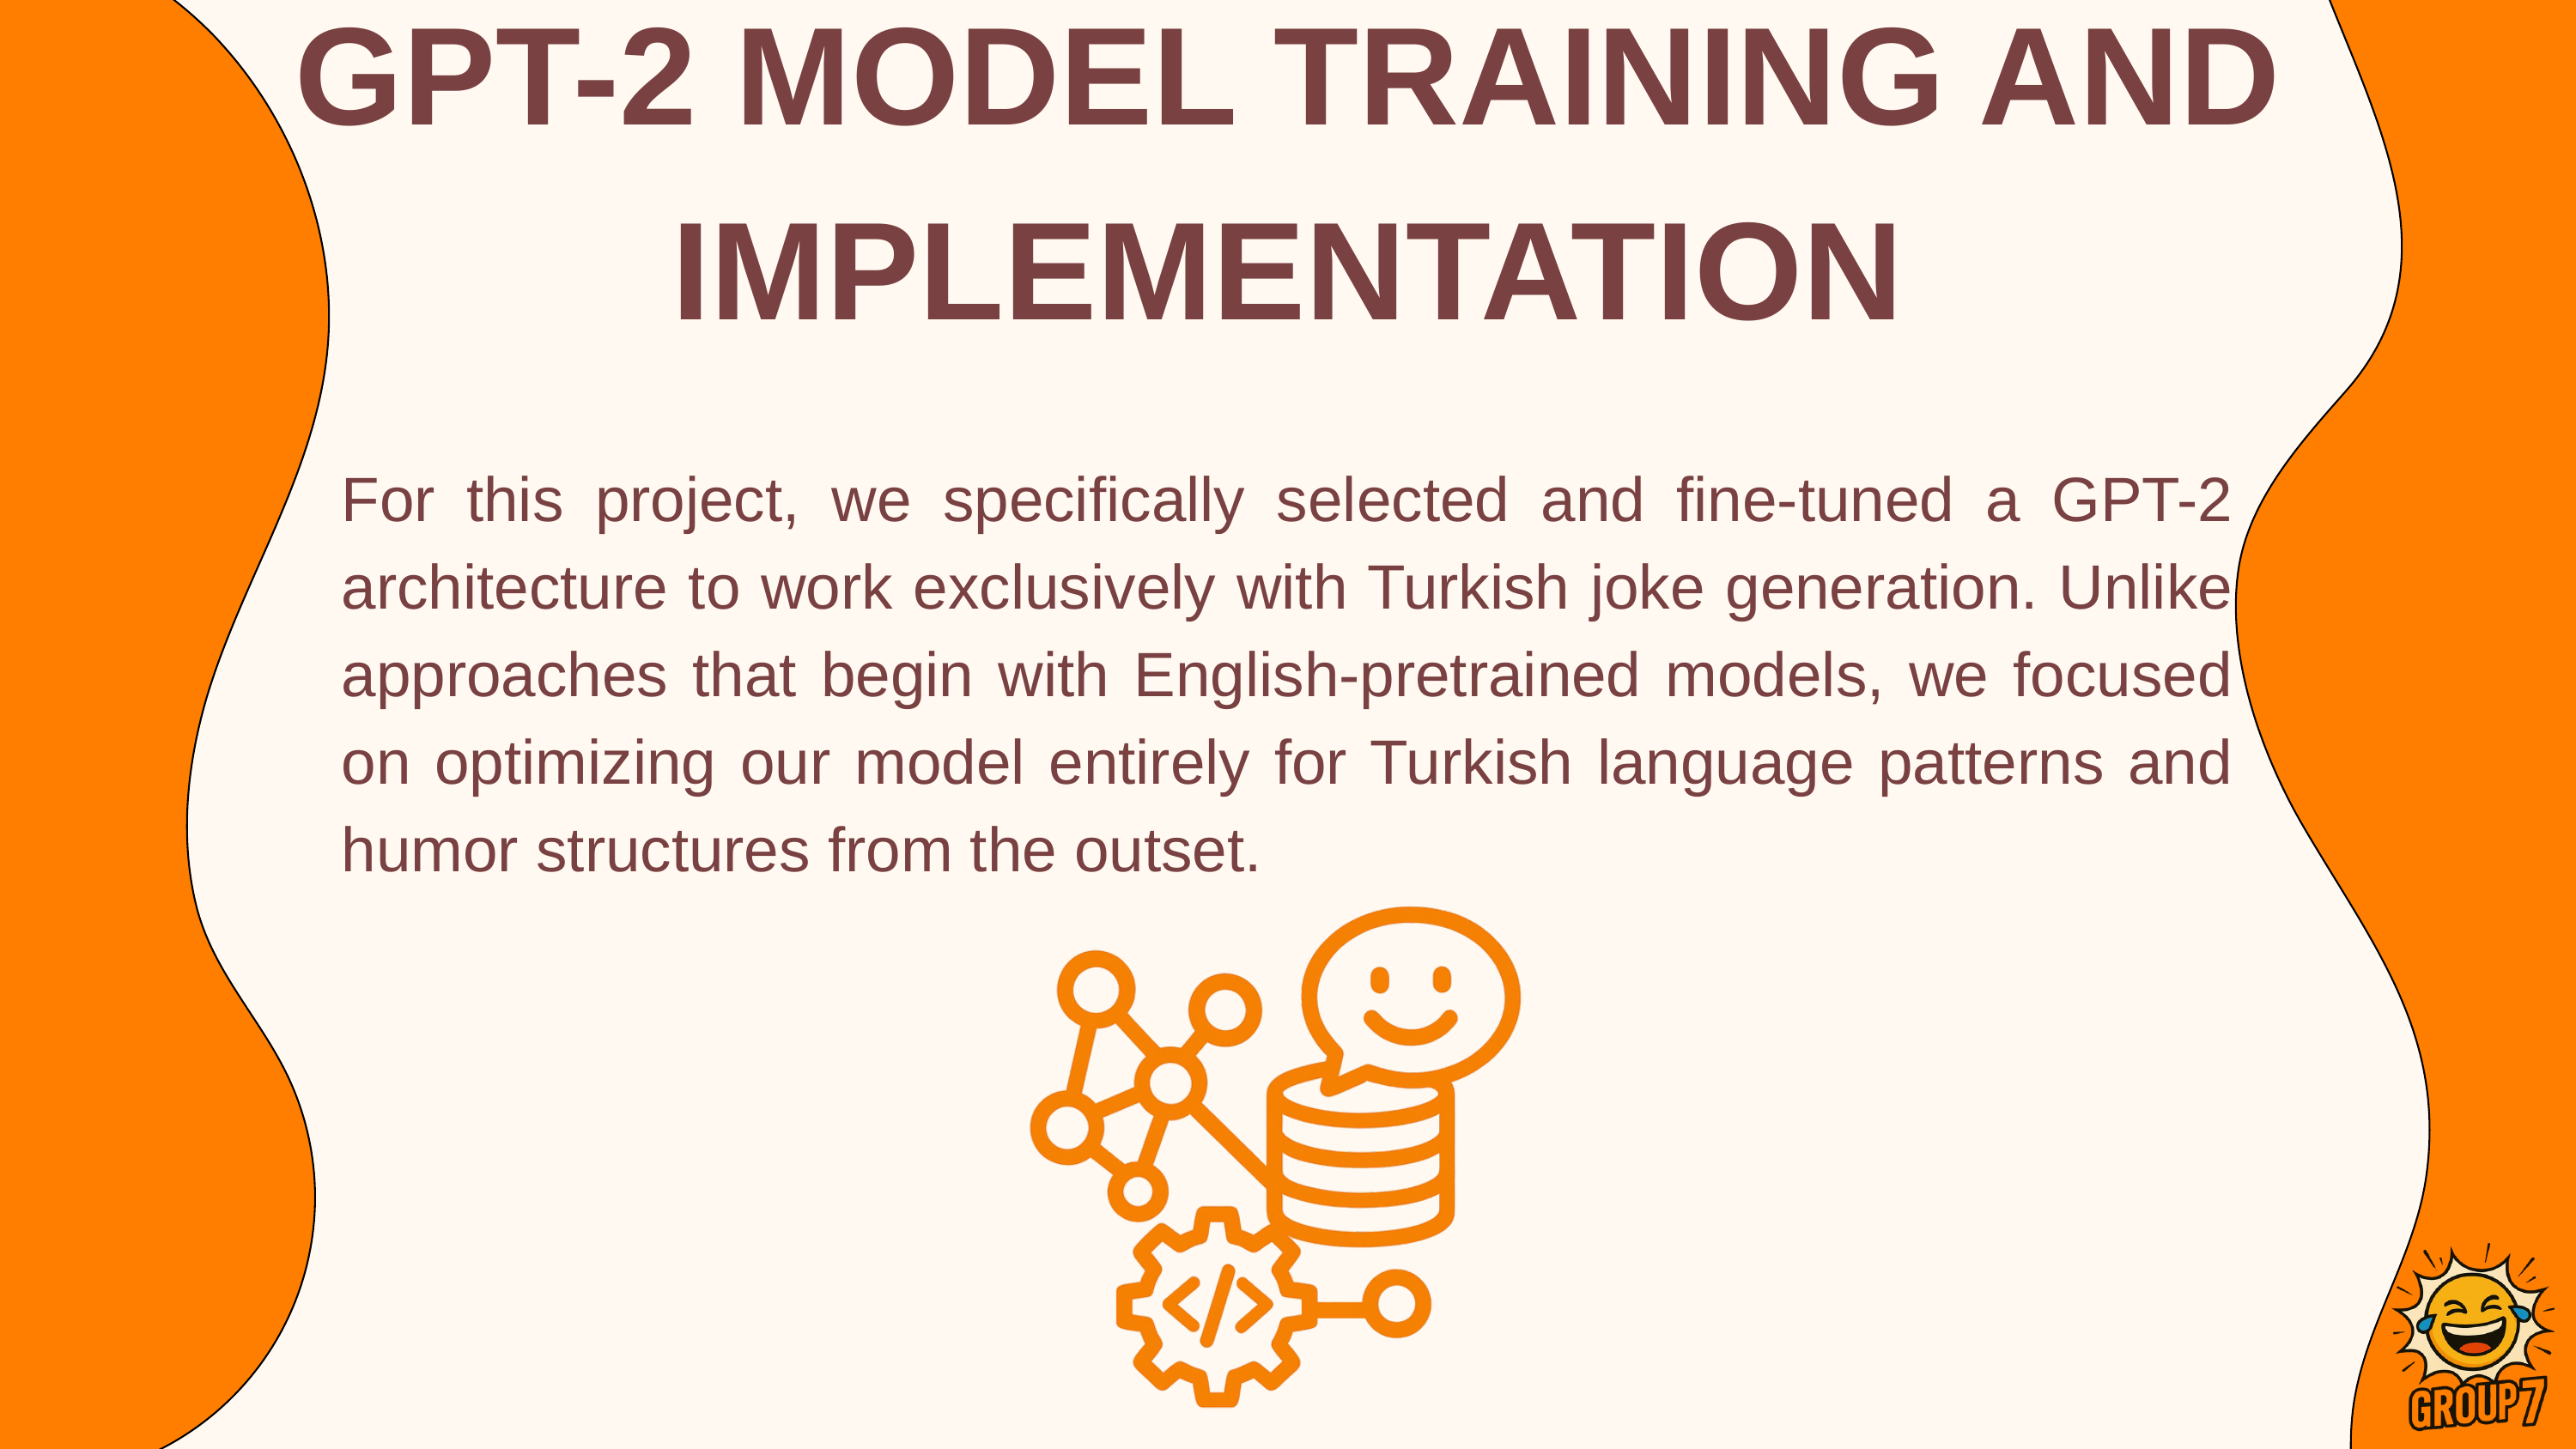

GPT-2 MODEL TRAINING AND IMPLEMENTATION
For this project, we specifically selected and fine-tuned a GPT-2 architecture to work exclusively with Turkish joke generation. Unlike approaches that begin with English-pretrained models, we focused on optimizing our model entirely for Turkish language patterns and humor structures from the outset.